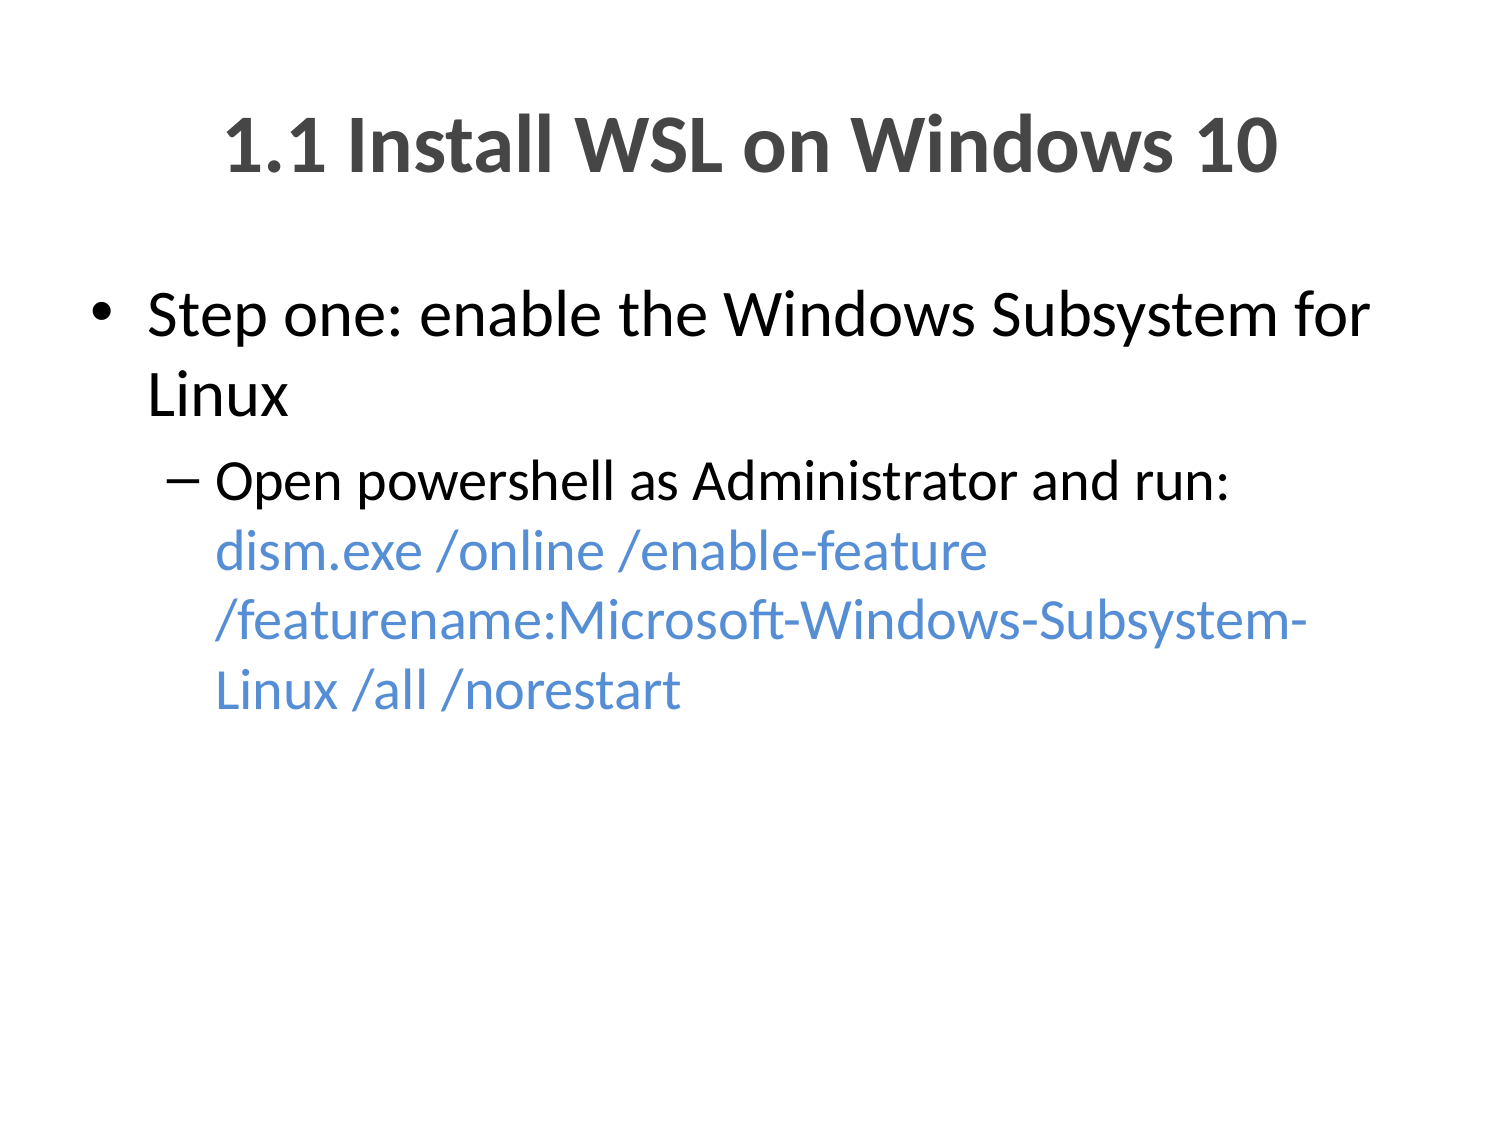

# 1.1 Install WSL on Windows 10
Step one: enable the Windows Subsystem for Linux
Open powershell as Administrator and run:  dism.exe /online /enable-feature /featurename:Microsoft-Windows-Subsystem-Linux /all /norestart